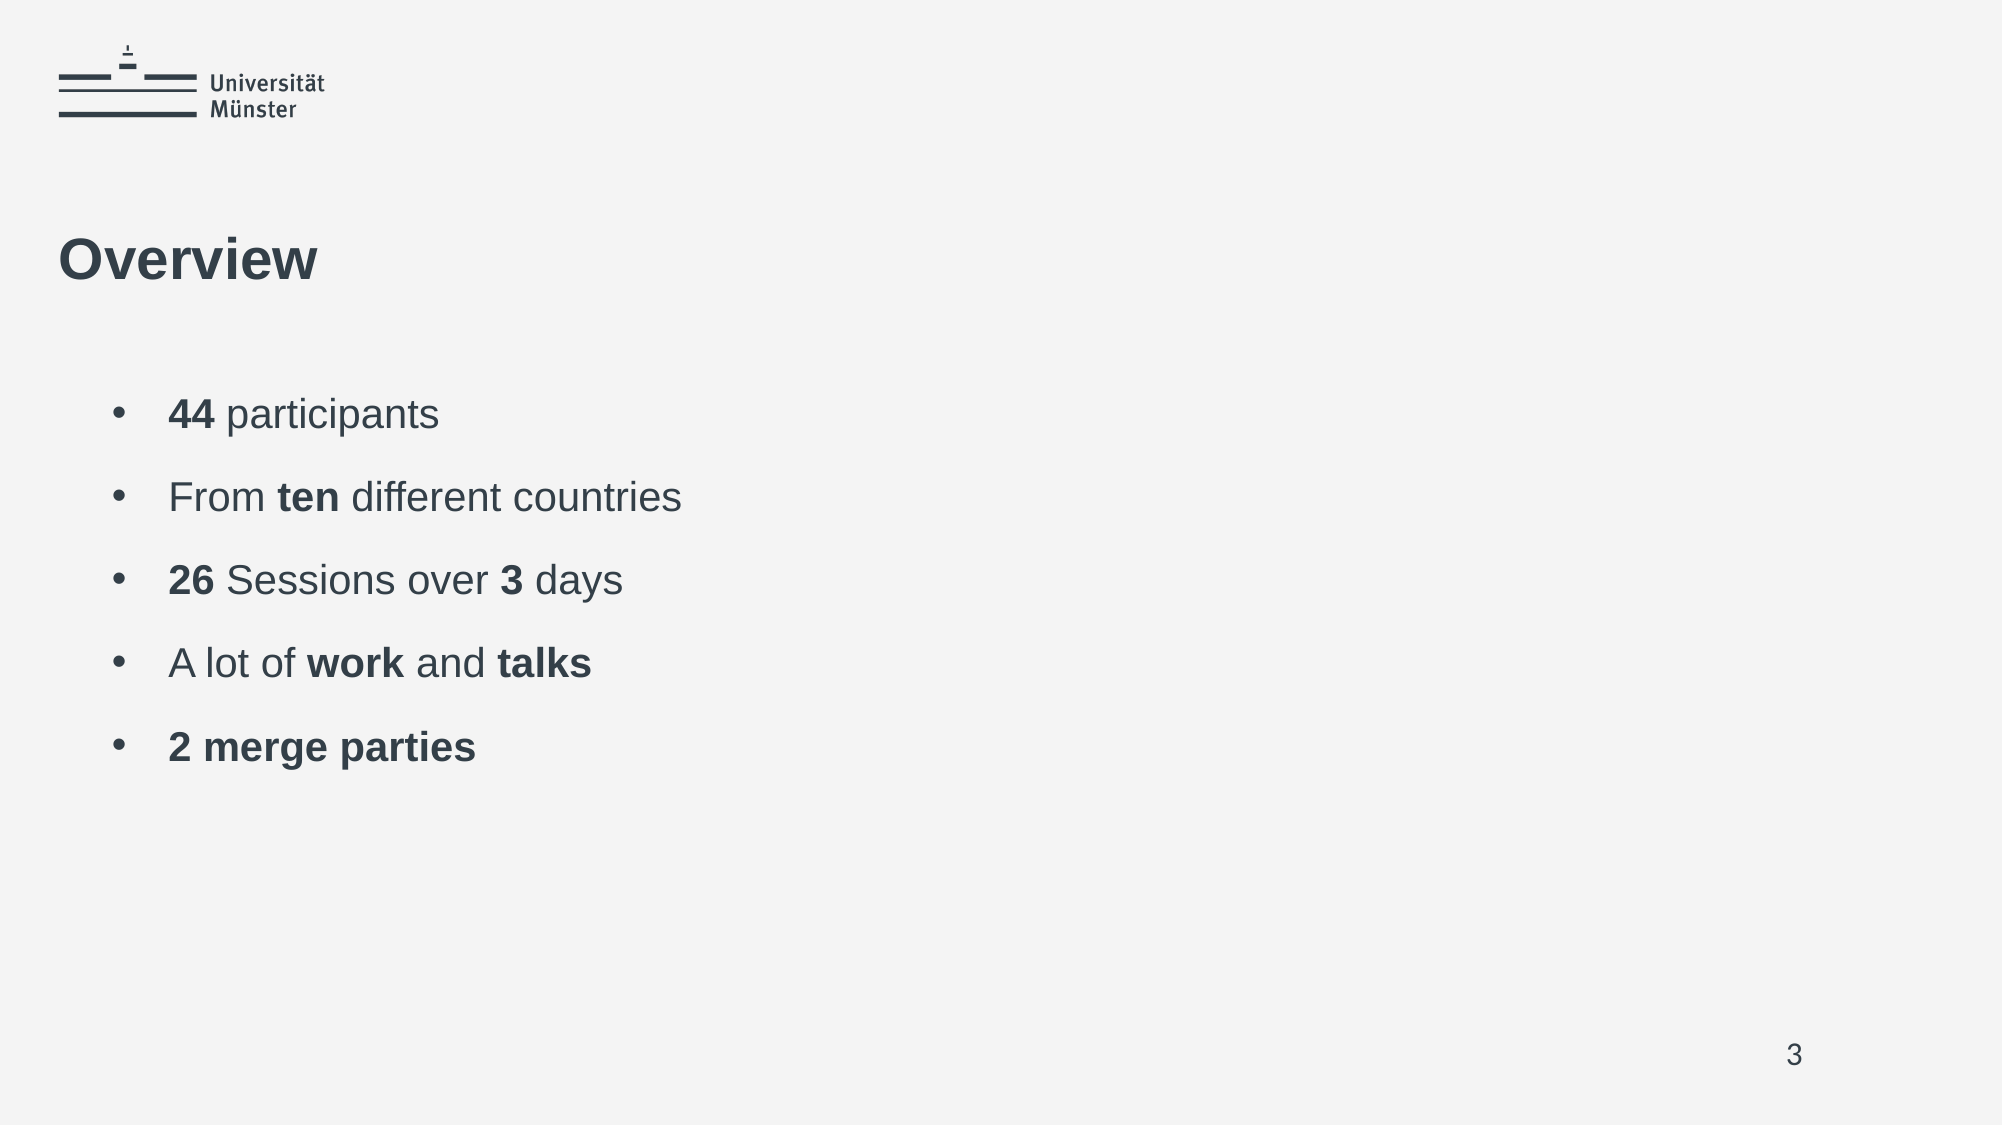

# Overview
44 participants
From ten different countries
26 Sessions over 3 days
A lot of work and talks
2 merge parties

3